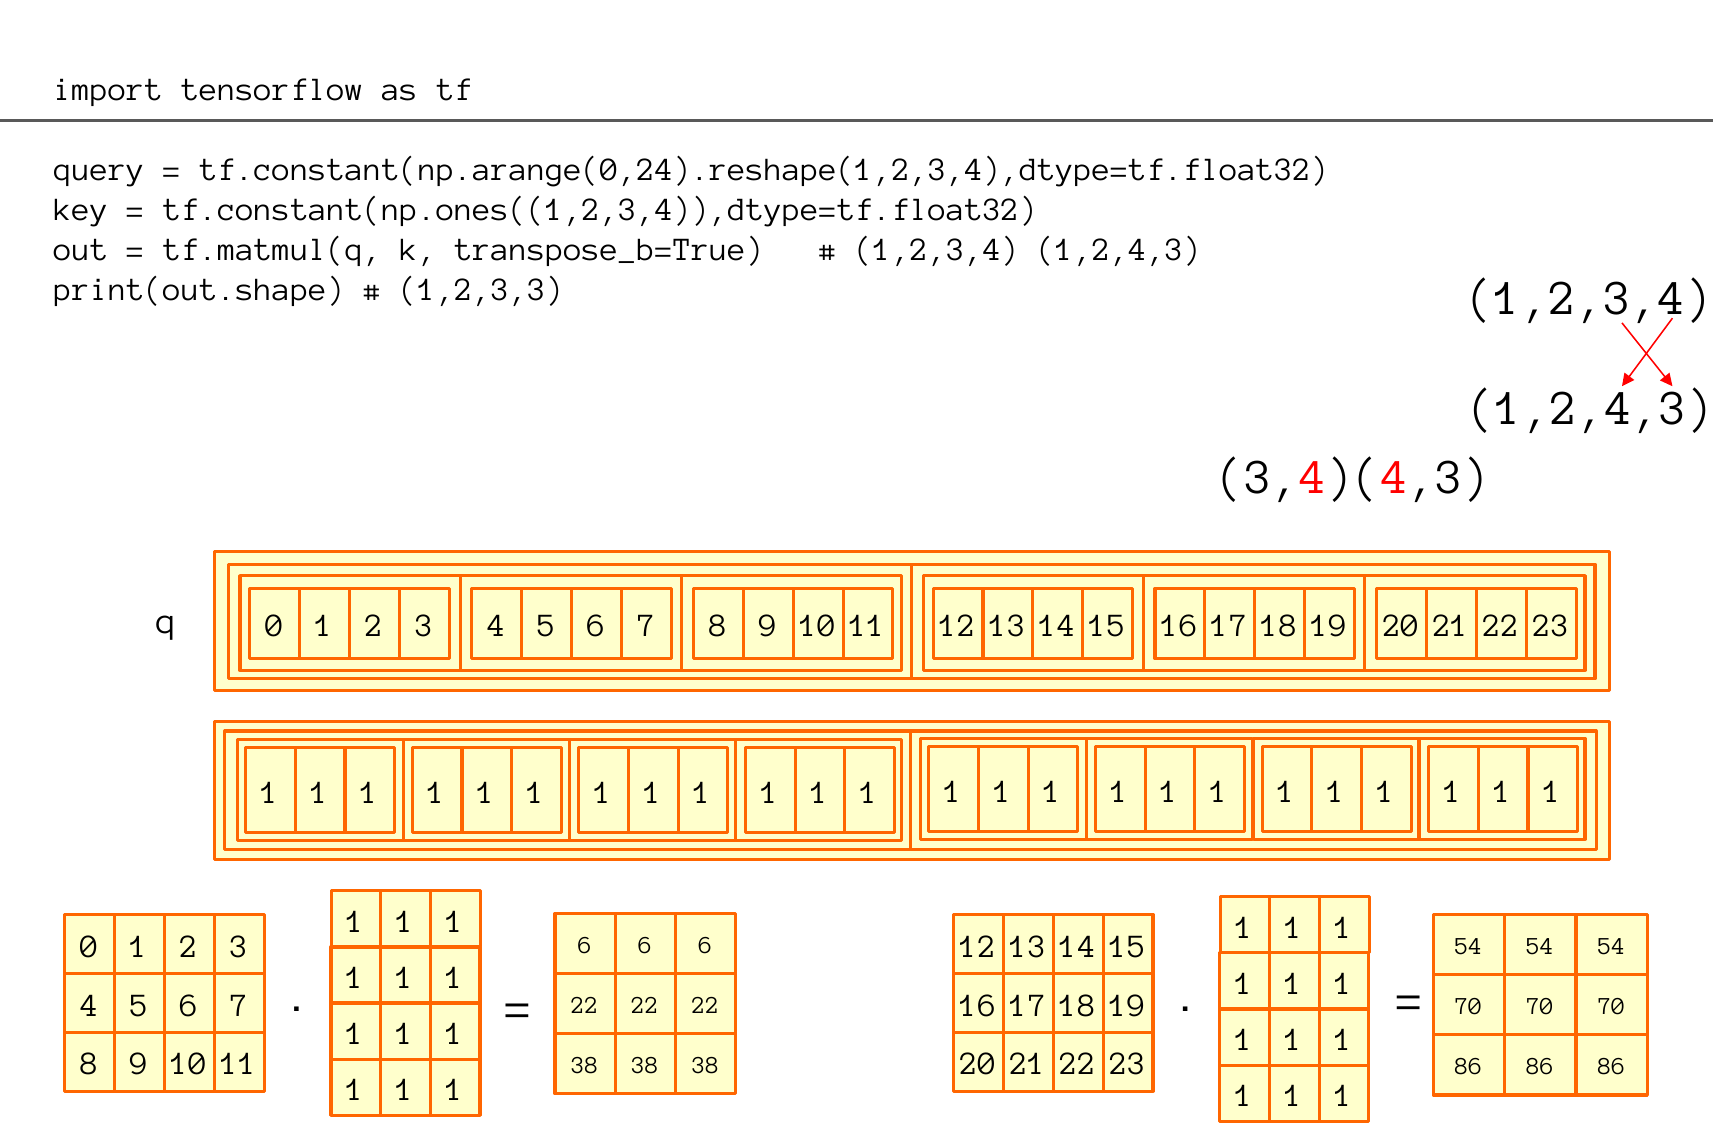

import tensorflow as tf

query = tf.constant(np.arange(0,24).reshape(1,2,3,4),dtype=tf.float32)
key = tf.constant(np.ones((1,2,3,4)),dtype=tf.float32)
out = tf.matmul(q, k, transpose_b=True)   # (1,2,3,4) (1,2,4,3)
print(out.shape) # (1,2,3,3)
(1,2,3,4)
(1,2,4,3)
(3,4)(4,3)

q
0
1
2
3
4
5
6
7
8
9
10
11
12
13
14
15
16
17
18
19
20
21
22
23

1
1
1
1
1
1
1
1
1
1
1
1
1
1
1
1
1
1
1
1
1
1
1
1
1
1
1
1
1
1
6
6
6
12
13
14
15
54
54
54
0
1
2
3
1
1
1
1
1
1
.
.
=
=
22
22
22
16
17
18
19
4
5
6
7
70
70
70
1
1
1
1
1
1
20
21
22
23
8
9
10
11
38
38
38
86
86
86
1
1
1
1
1
1